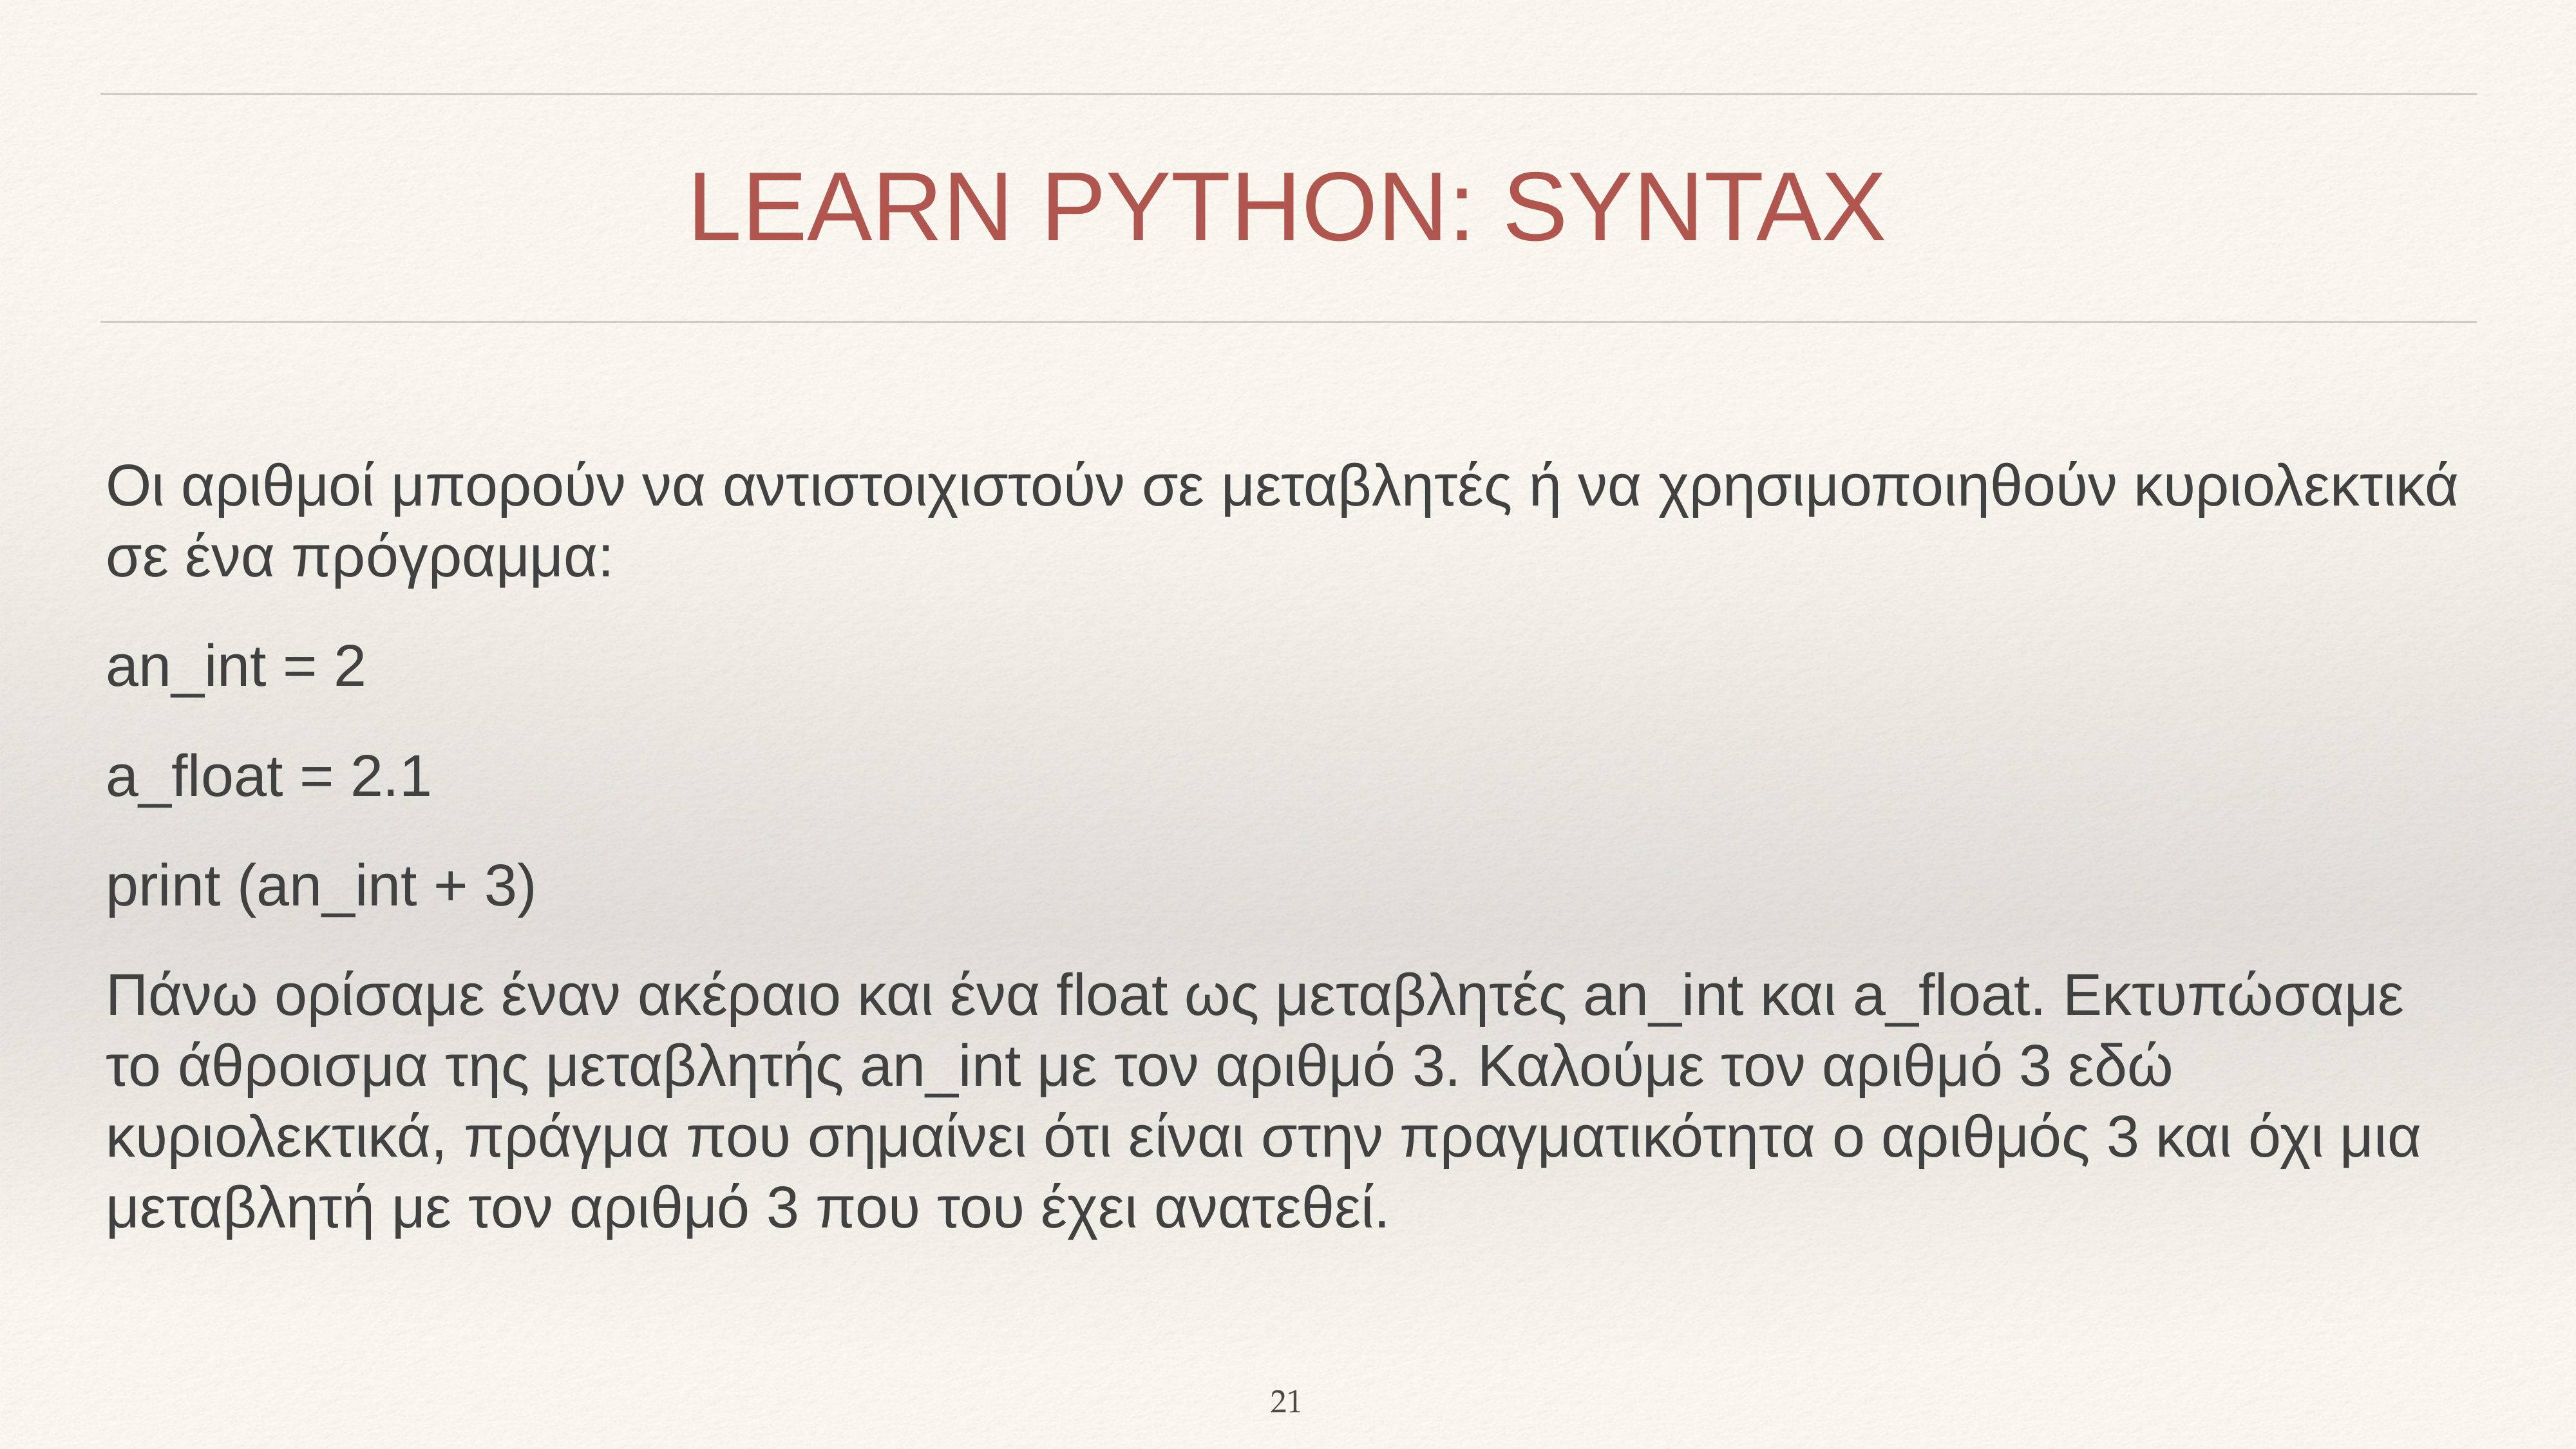

21
# LEARN PYTHON: SYNTAX
Οι αριθμοί μπορούν να αντιστοιχιστούν σε μεταβλητές ή να χρησιμοποιηθούν κυριολεκτικά σε ένα πρόγραμμα:
an_int = 2
a_float = 2.1
print (an_int + 3)
Πάνω ορίσαμε έναν ακέραιο και ένα float ως μεταβλητές an_int και a_float. Εκτυπώσαμε το άθροισμα της μεταβλητής an_int με τον αριθμό 3. Καλούμε τον αριθμό 3 εδώ κυριολεκτικά, πράγμα που σημαίνει ότι είναι στην πραγματικότητα ο αριθμός 3 και όχι μια μεταβλητή με τον αριθμό 3 που του έχει ανατεθεί.